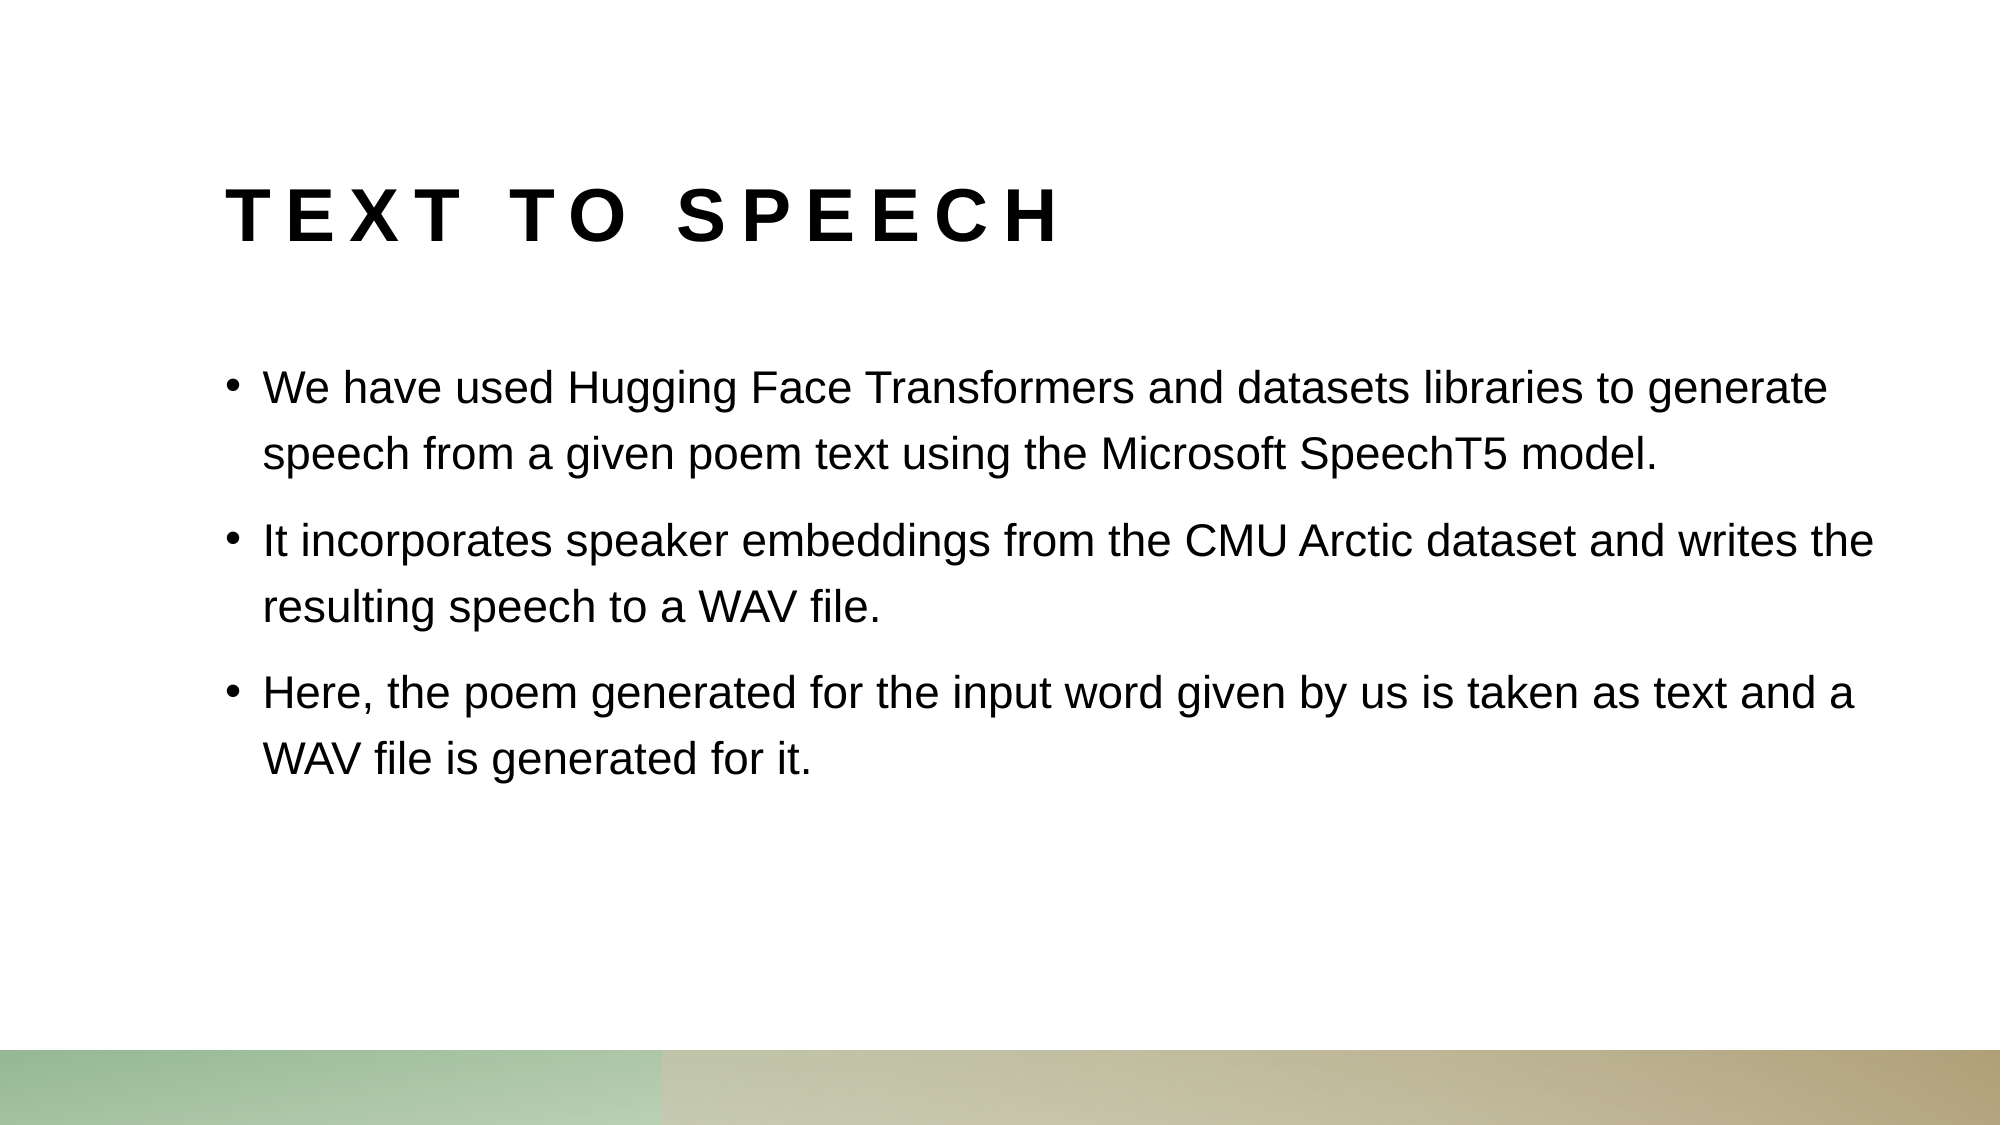

# Text to Speech
We have used Hugging Face Transformers and datasets libraries to generate speech from a given poem text using the Microsoft SpeechT5 model.
It incorporates speaker embeddings from the CMU Arctic dataset and writes the resulting speech to a WAV file.
Here, the poem generated for the input word given by us is taken as text and a WAV file is generated for it.